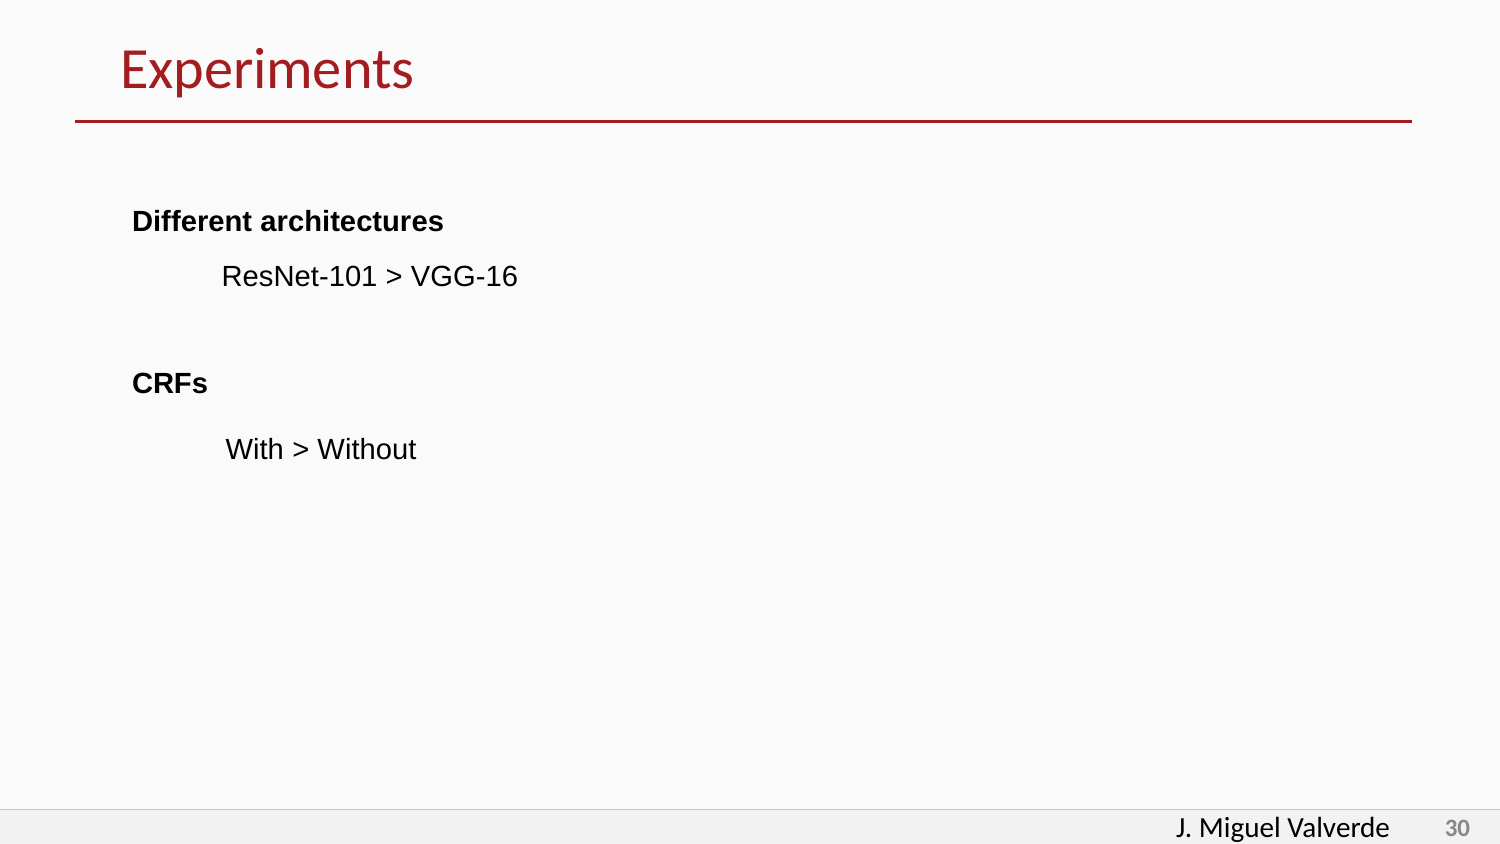

Experiments
Different architectures
ResNet-101 > VGG-16
CRFs
With > Without
J. Miguel Valverde
30